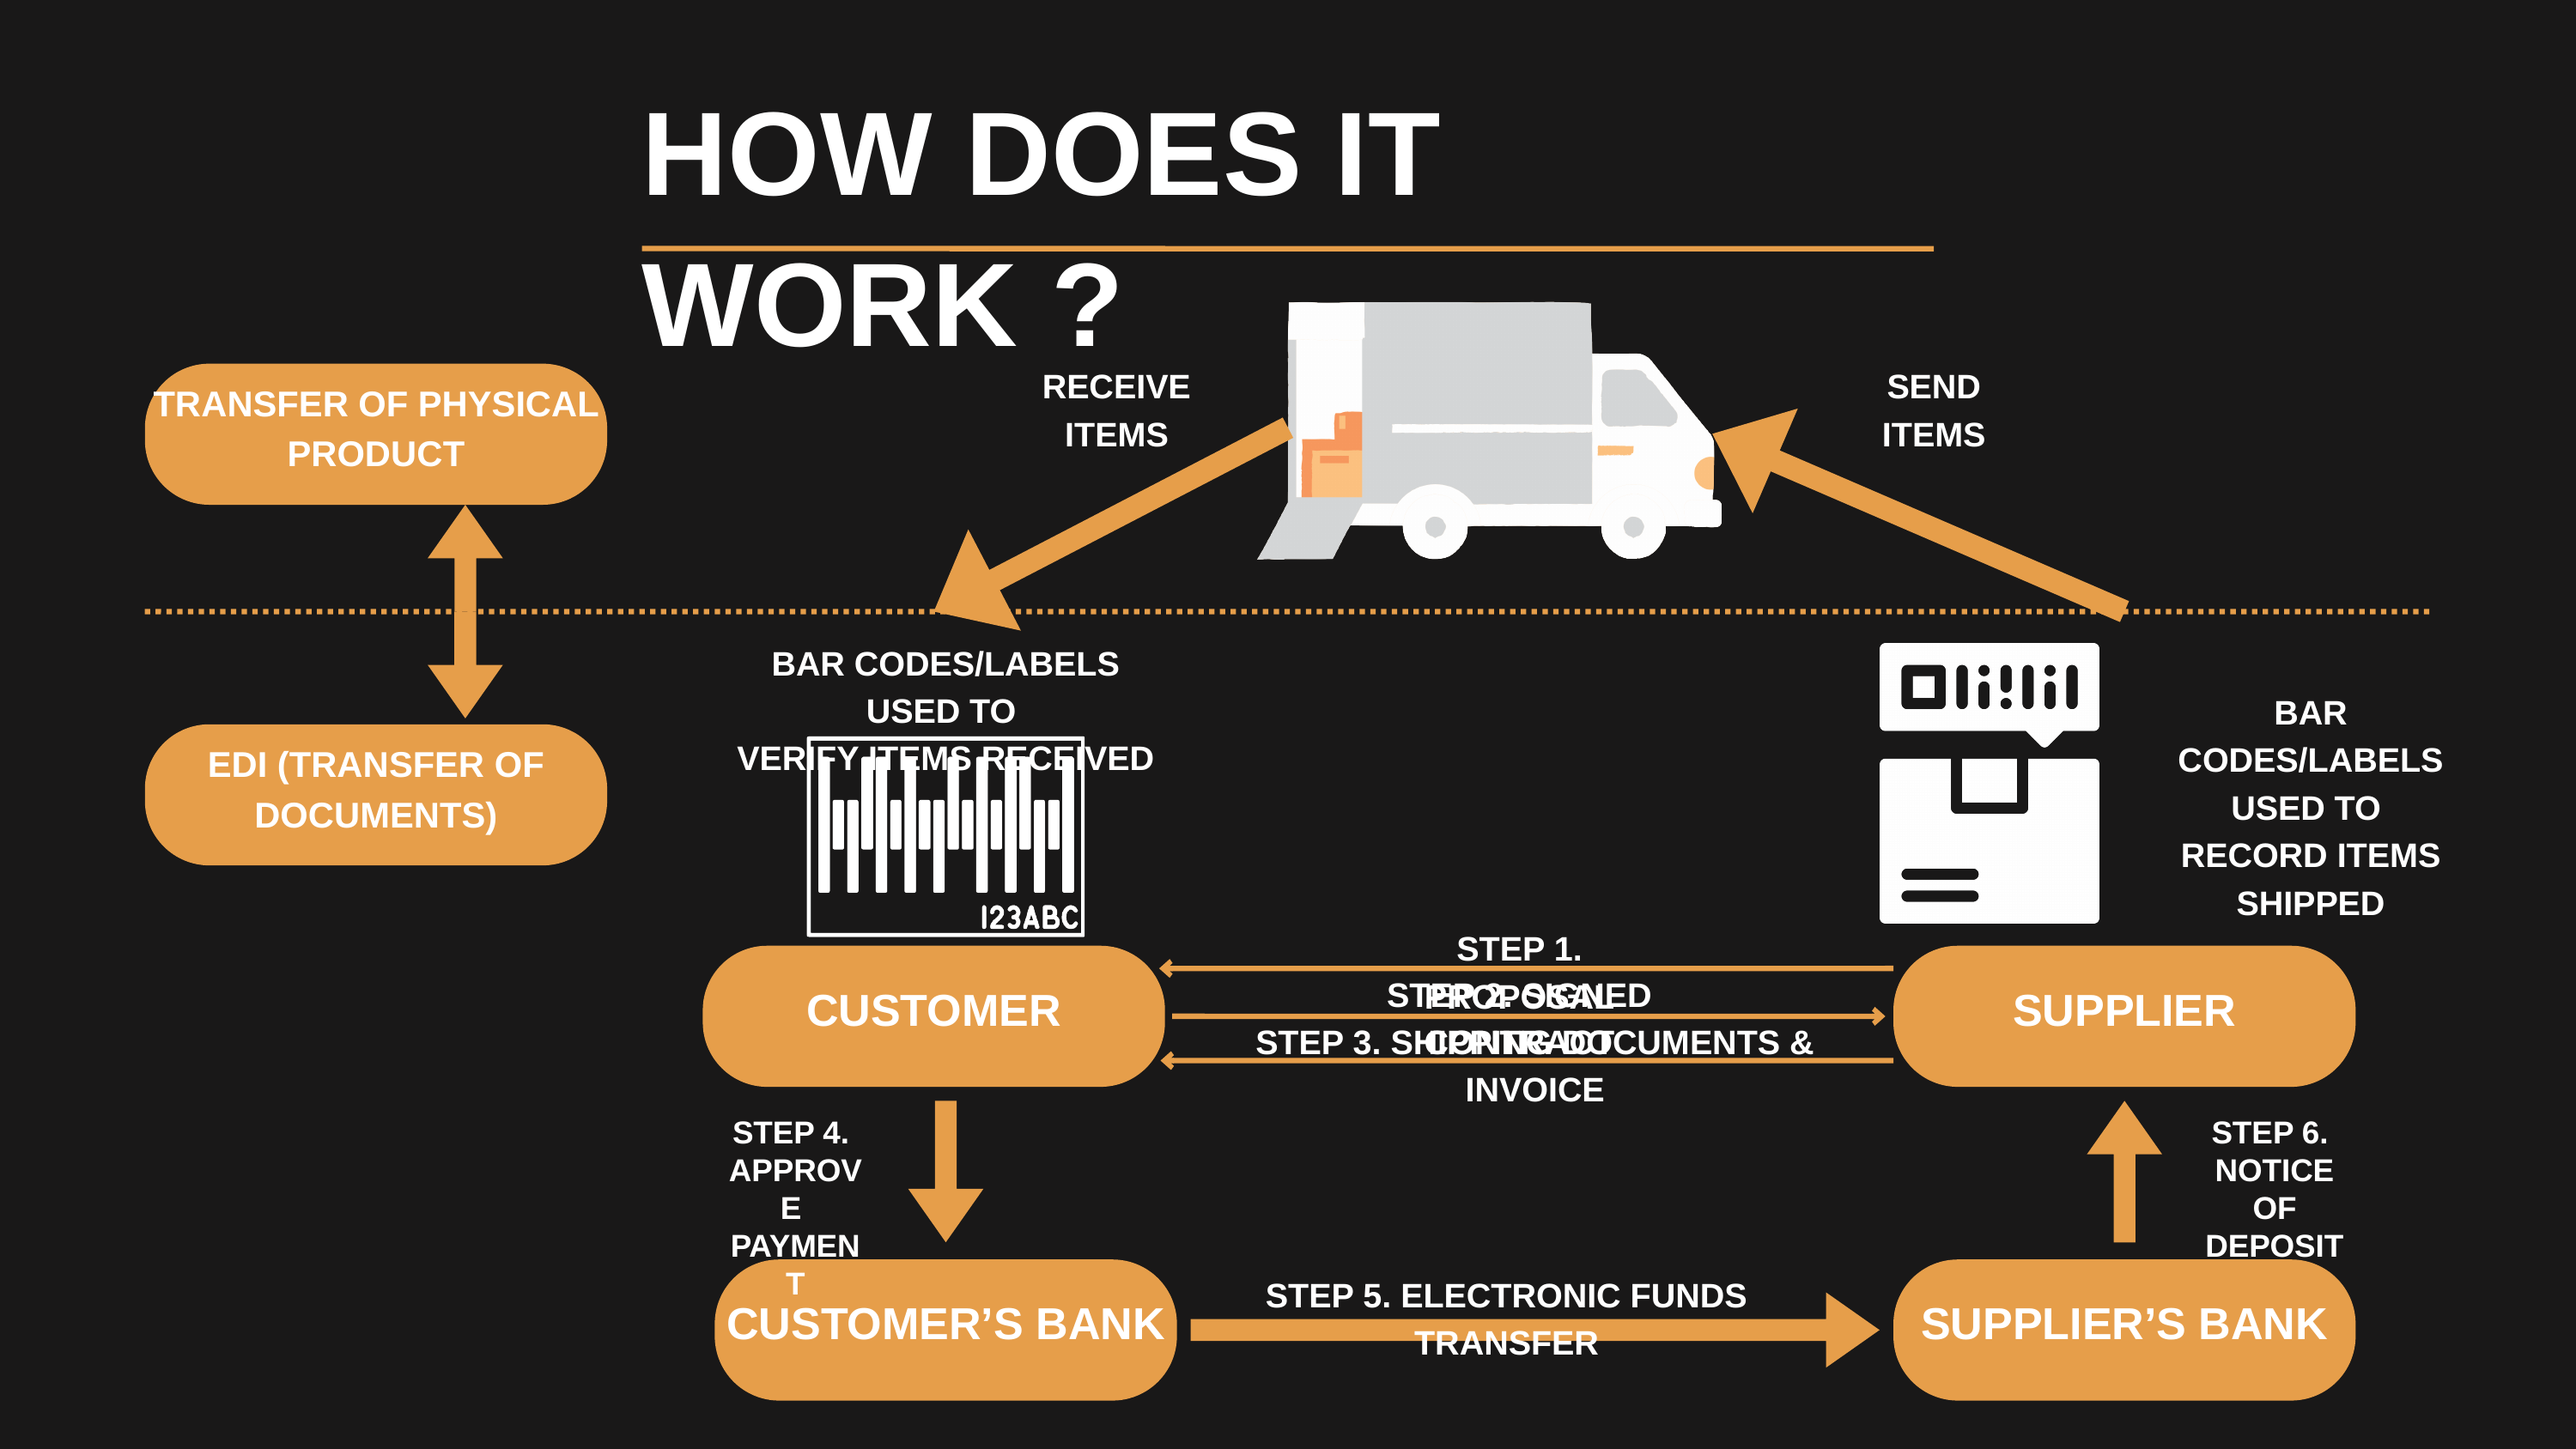

HOW DOES IT WORK ?

RECEIVE ITEMS
SEND ITEMS

TRANSFER OF PHYSICAL PRODUCT

BAR CODES/LABELS USED TO
VERIFY ITEMS RECEIVED

BAR CODES/LABELS USED TO
RECORD ITEMS SHIPPED

EDI (TRANSFER OF DOCUMENTS)

STEP 1. PROPOSAL

CUSTOMER

SUPPLIER
STEP 2. SIGNED CONTRACT

STEP 3. SHIPPING DOCUMENTS & INVOICE

STEP 4.
APPROVE
PAYMENT
STEP 6.
NOTICE OF
DEPOSIT

CUSTOMER’S BANK

SUPPLIER’S BANK
STEP 5. ELECTRONIC FUNDS TRANSFER